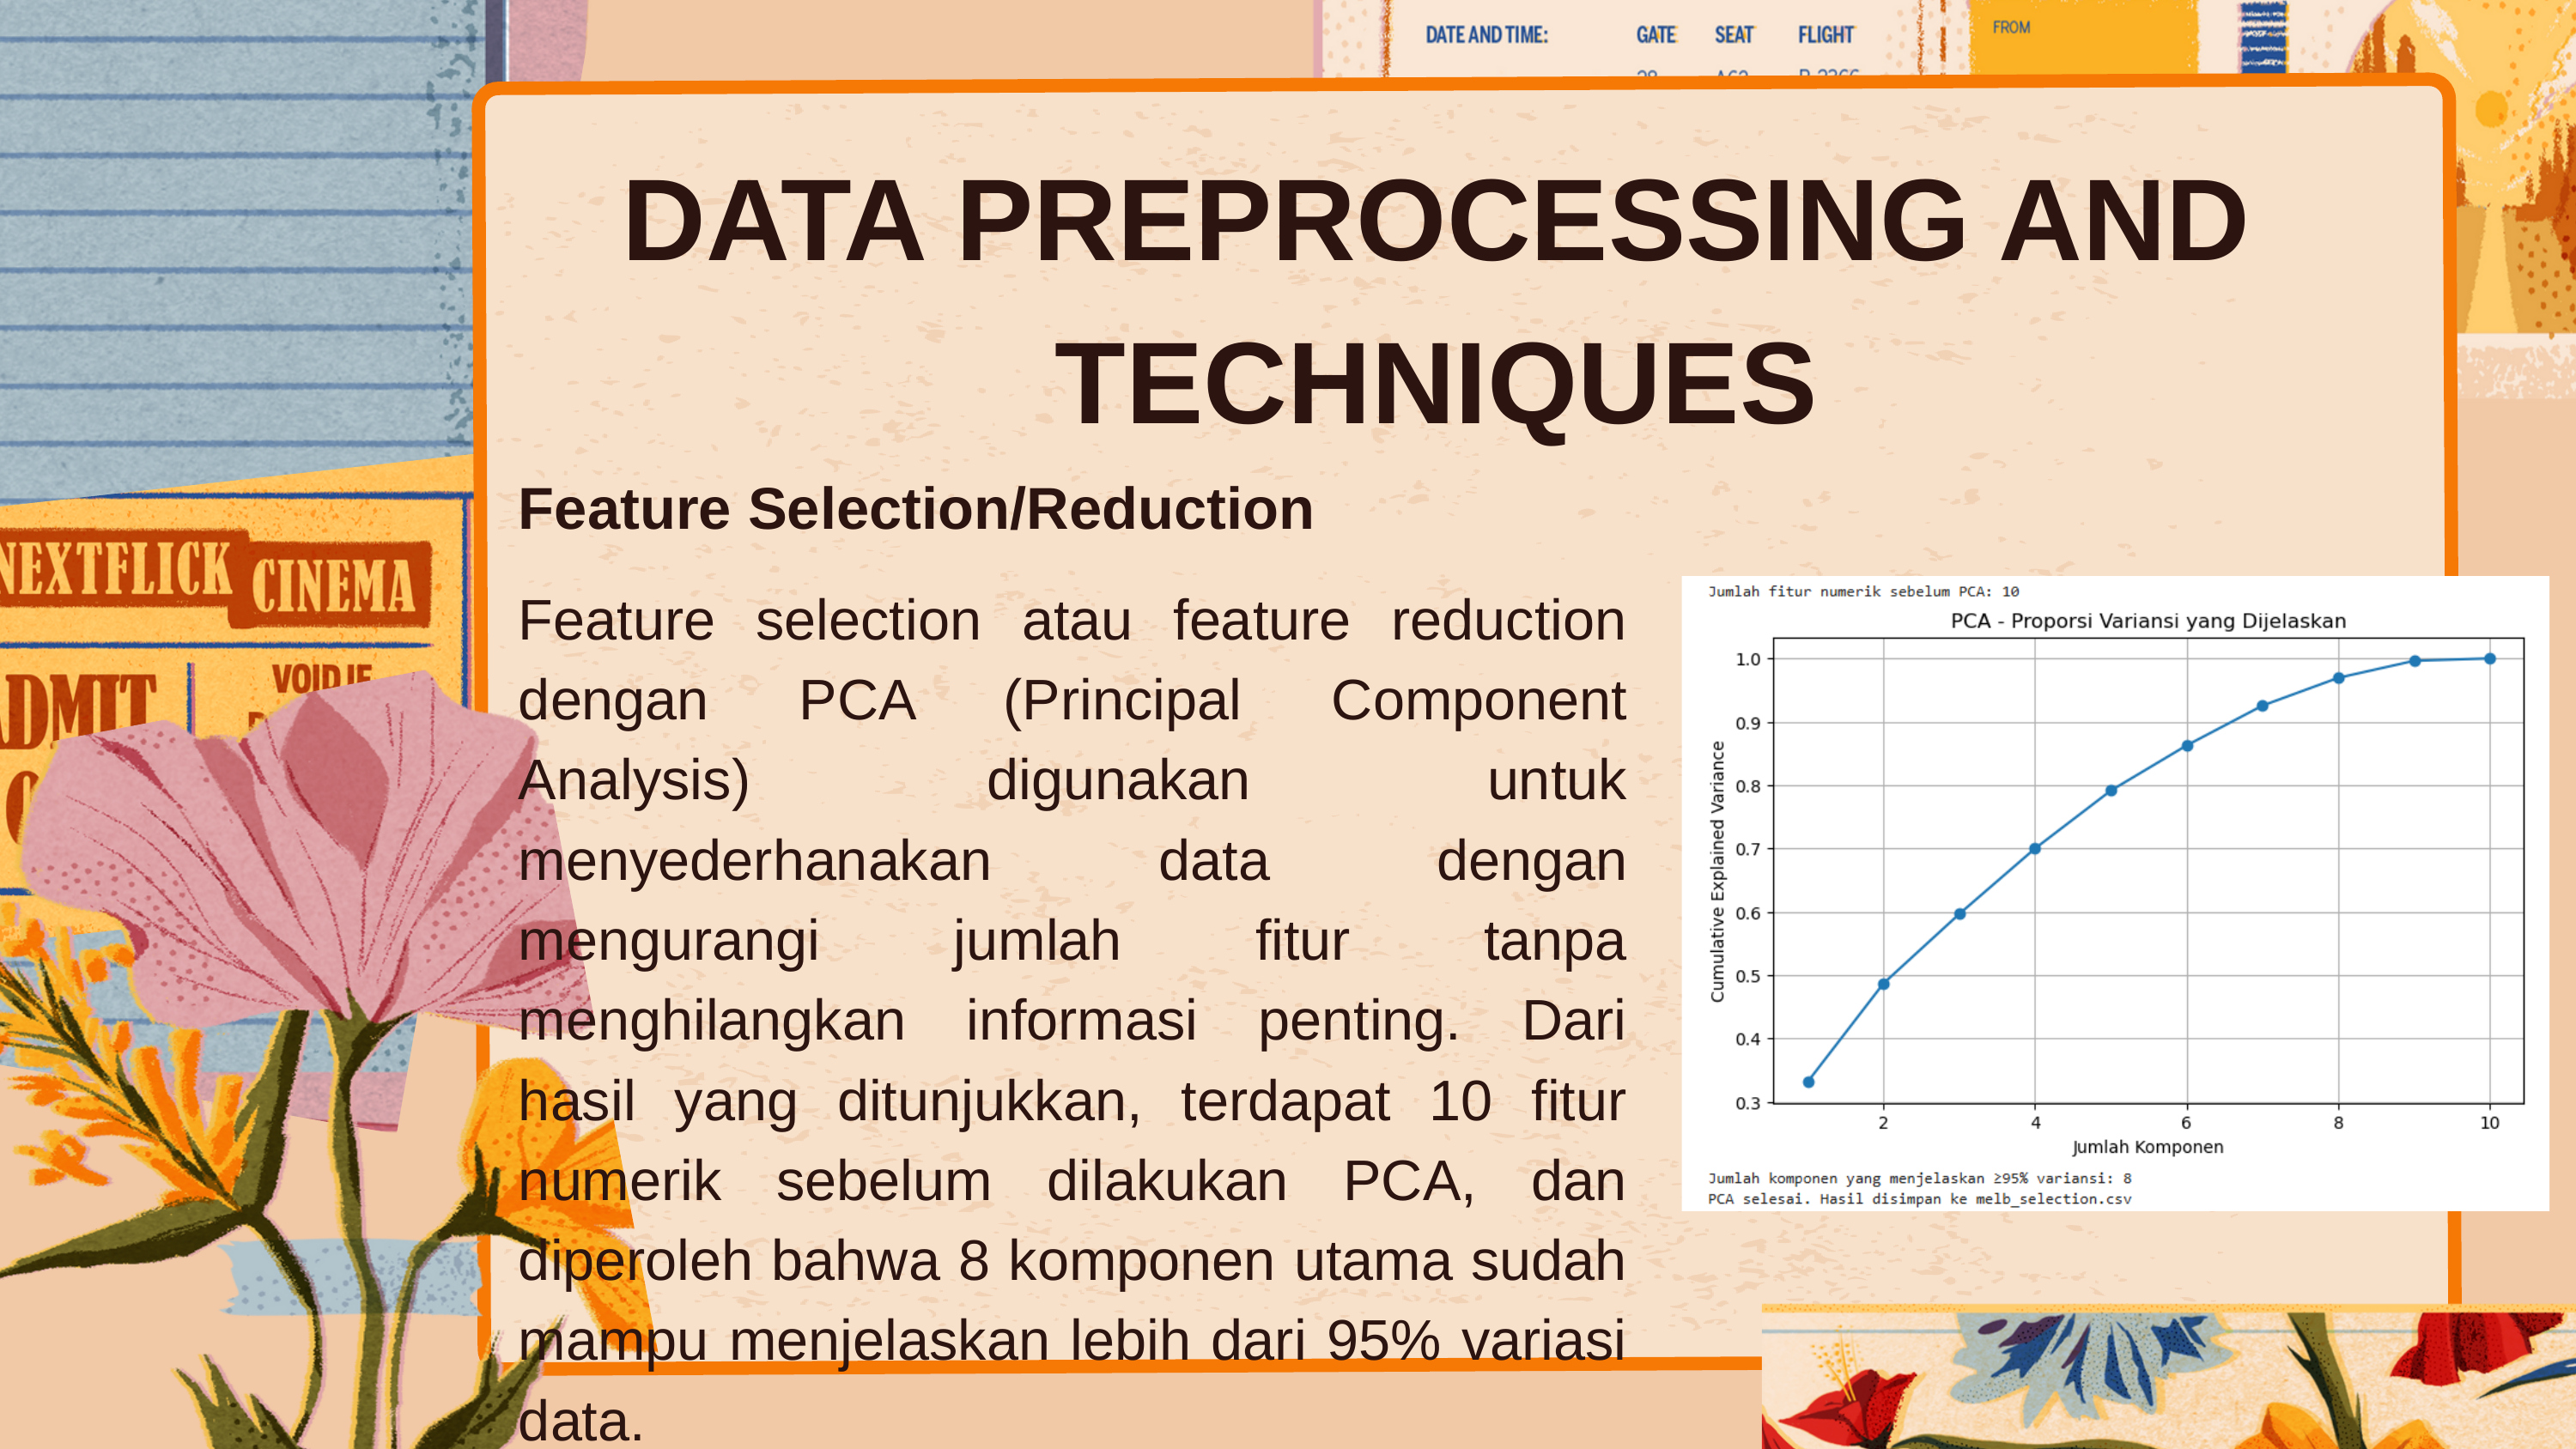

DATA PREPROCESSING AND TECHNIQUES
Feature Selection/Reduction

Feature selection atau feature reduction dengan PCA (Principal Component Analysis) digunakan untuk menyederhanakan data dengan mengurangi jumlah fitur tanpa menghilangkan informasi penting. Dari hasil yang ditunjukkan, terdapat 10 fitur numerik sebelum dilakukan PCA, dan diperoleh bahwa 8 komponen utama sudah mampu menjelaskan lebih dari 95% variasi data.